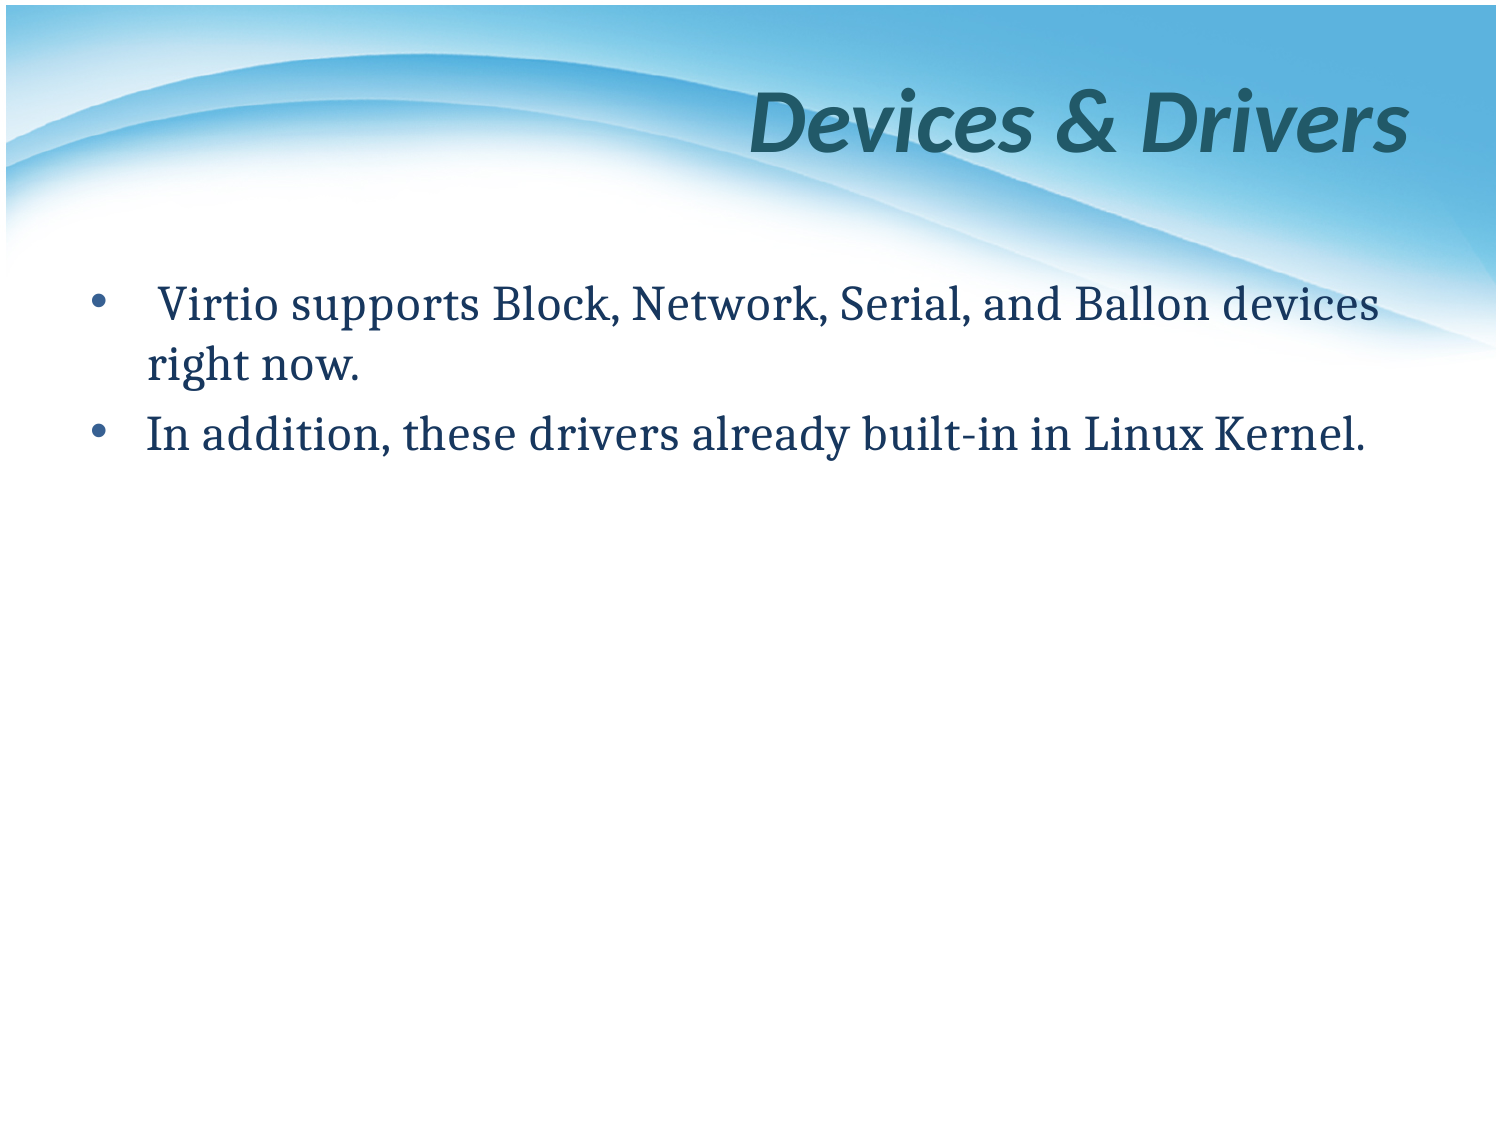

# Devices & Drivers
 Virtio supports Block, Network, Serial, and Ballon devices right now.
In addition, these drivers already built-in in Linux Kernel.